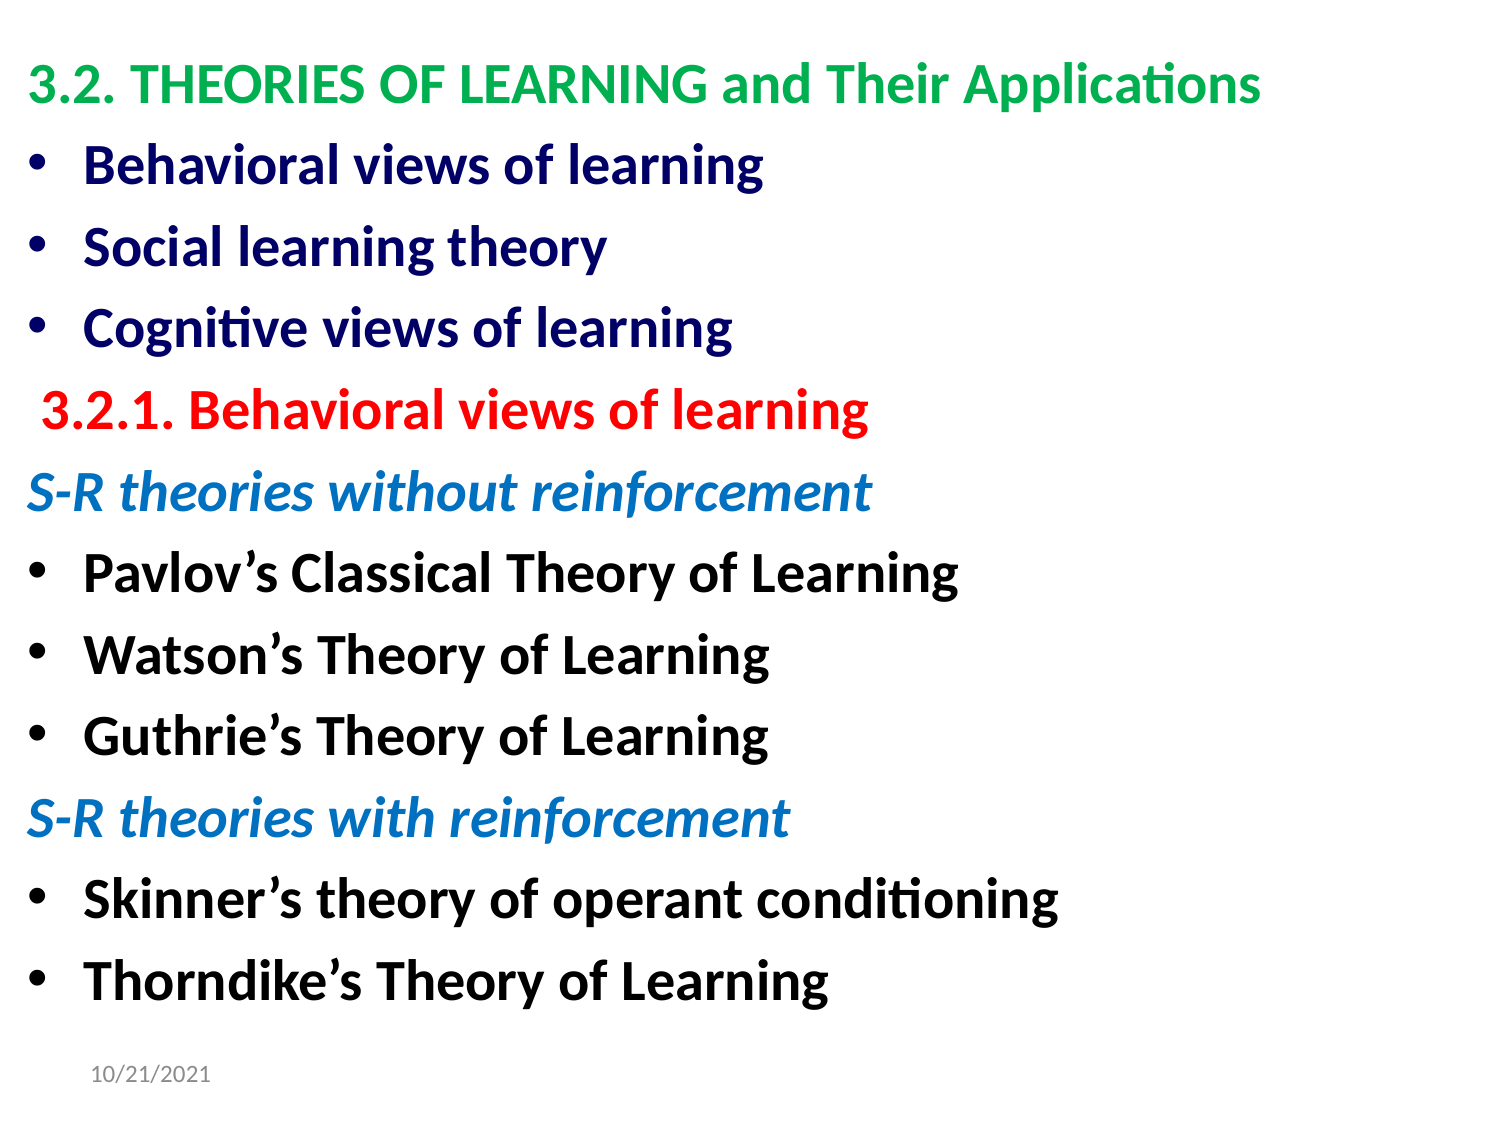

3.2. THEORIES OF LEARNING and Their Applications
Behavioral views of learning
Social learning theory
Cognitive views of learning
 3.2.1. Behavioral views of learning
S-R theories without reinforcement
Pavlov’s Classical Theory of Learning
Watson’s Theory of Learning
Guthrie’s Theory of Learning
S-R theories with reinforcement
Skinner’s theory of operant conditioning
Thorndike’s Theory of Learning

10/21/2021